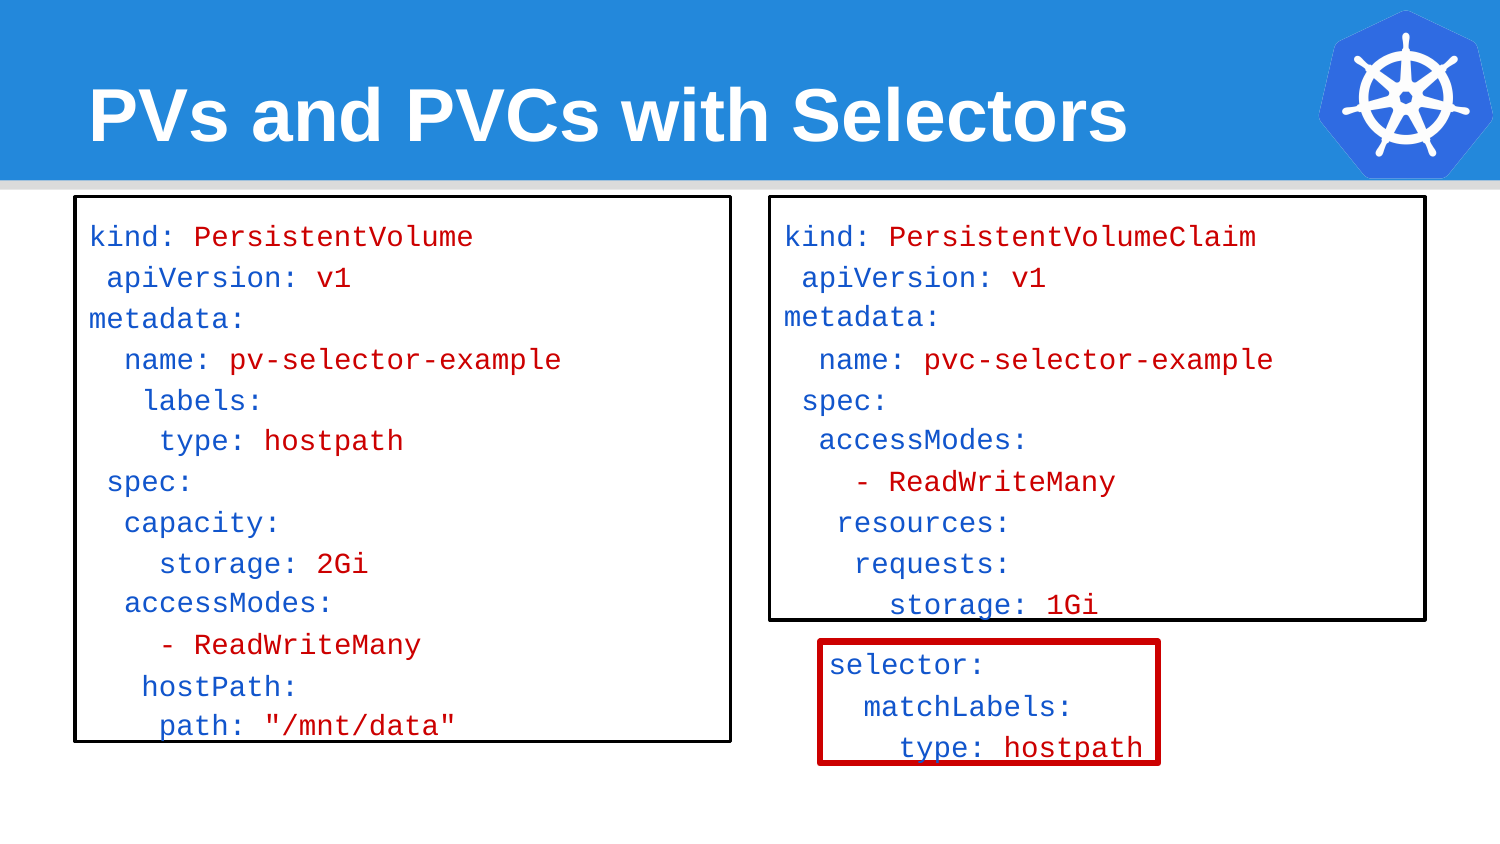

# PVs and PVCs with Selectors
kind: PersistentVolume  apiVersion: v1  metadata:
name: pv-selector-example  labels:
type: hostpath  spec:
capacity:  storage: 2Gi
accessModes:
- ReadWriteMany  hostPath:
path: "/mnt/data"
kind: PersistentVolumeClaim  apiVersion: v1
metadata:
name: pvc-selector-example  spec:
accessModes:
- ReadWriteMany  resources:
requests:  storage: 1Gi
selector:
matchLabels:  type: hostpath